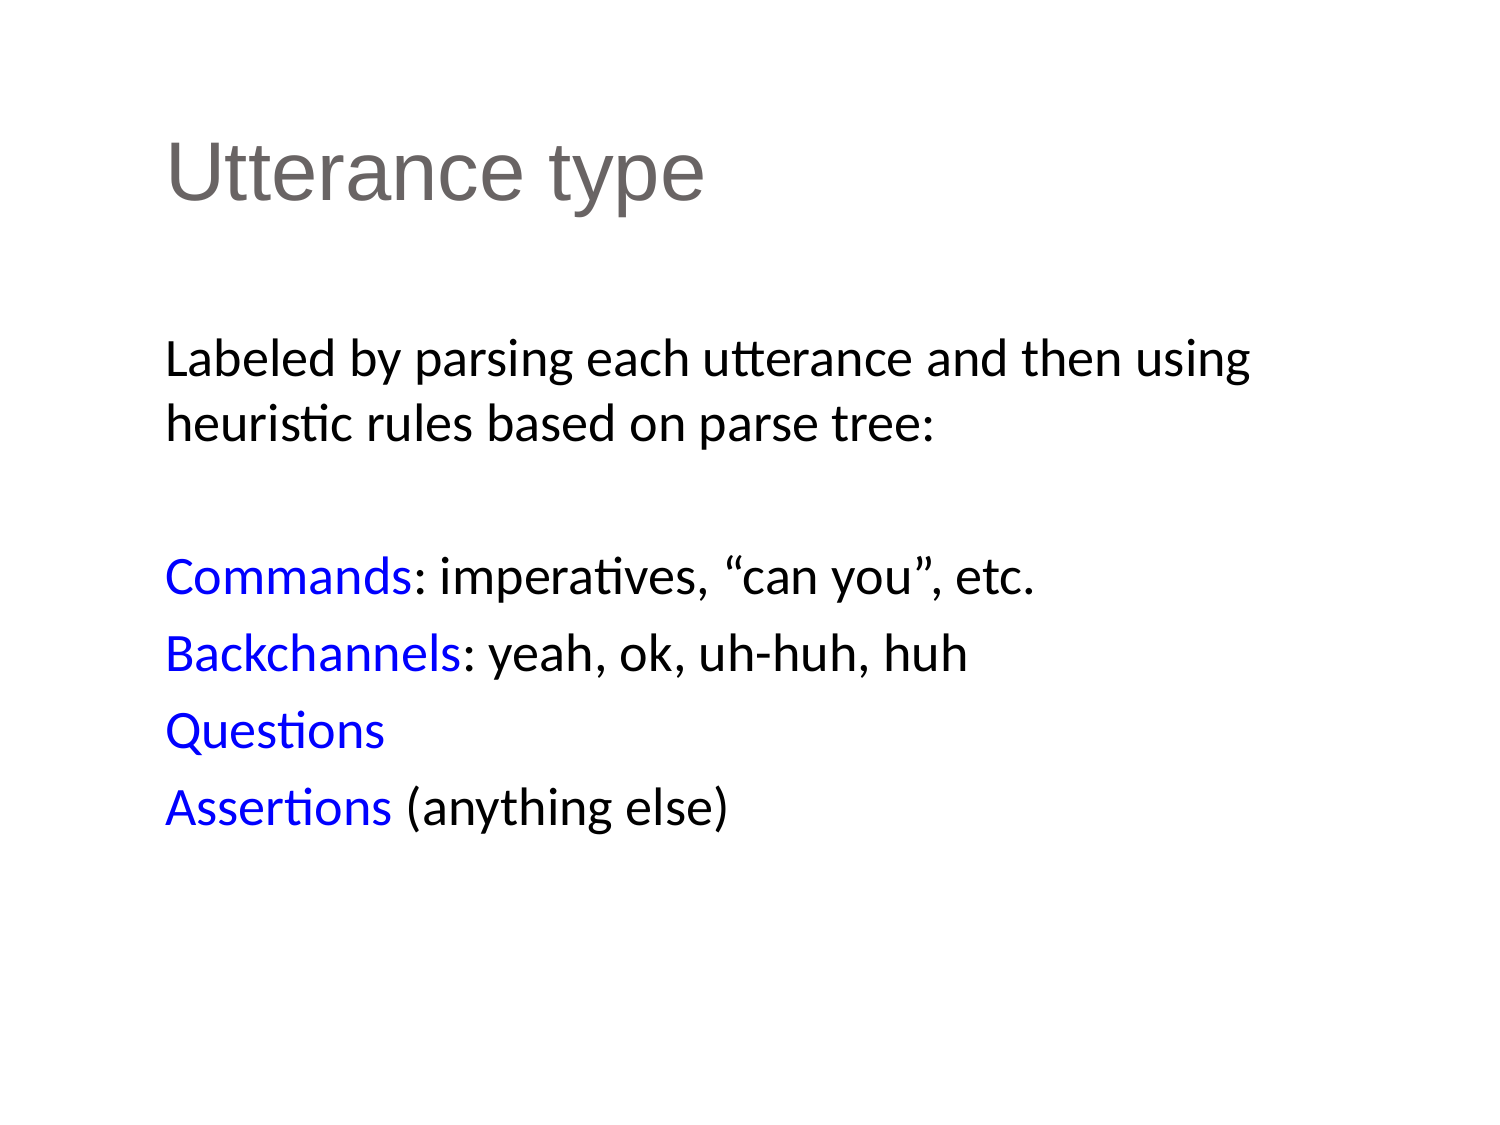

# Utterance type

Labeled by parsing each utterance and then using heuristic rules based on parse tree:

Commands: imperatives, “can you”, etc.
Backchannels: yeah, ok, uh-huh, huh
Questions
Assertions (anything else)